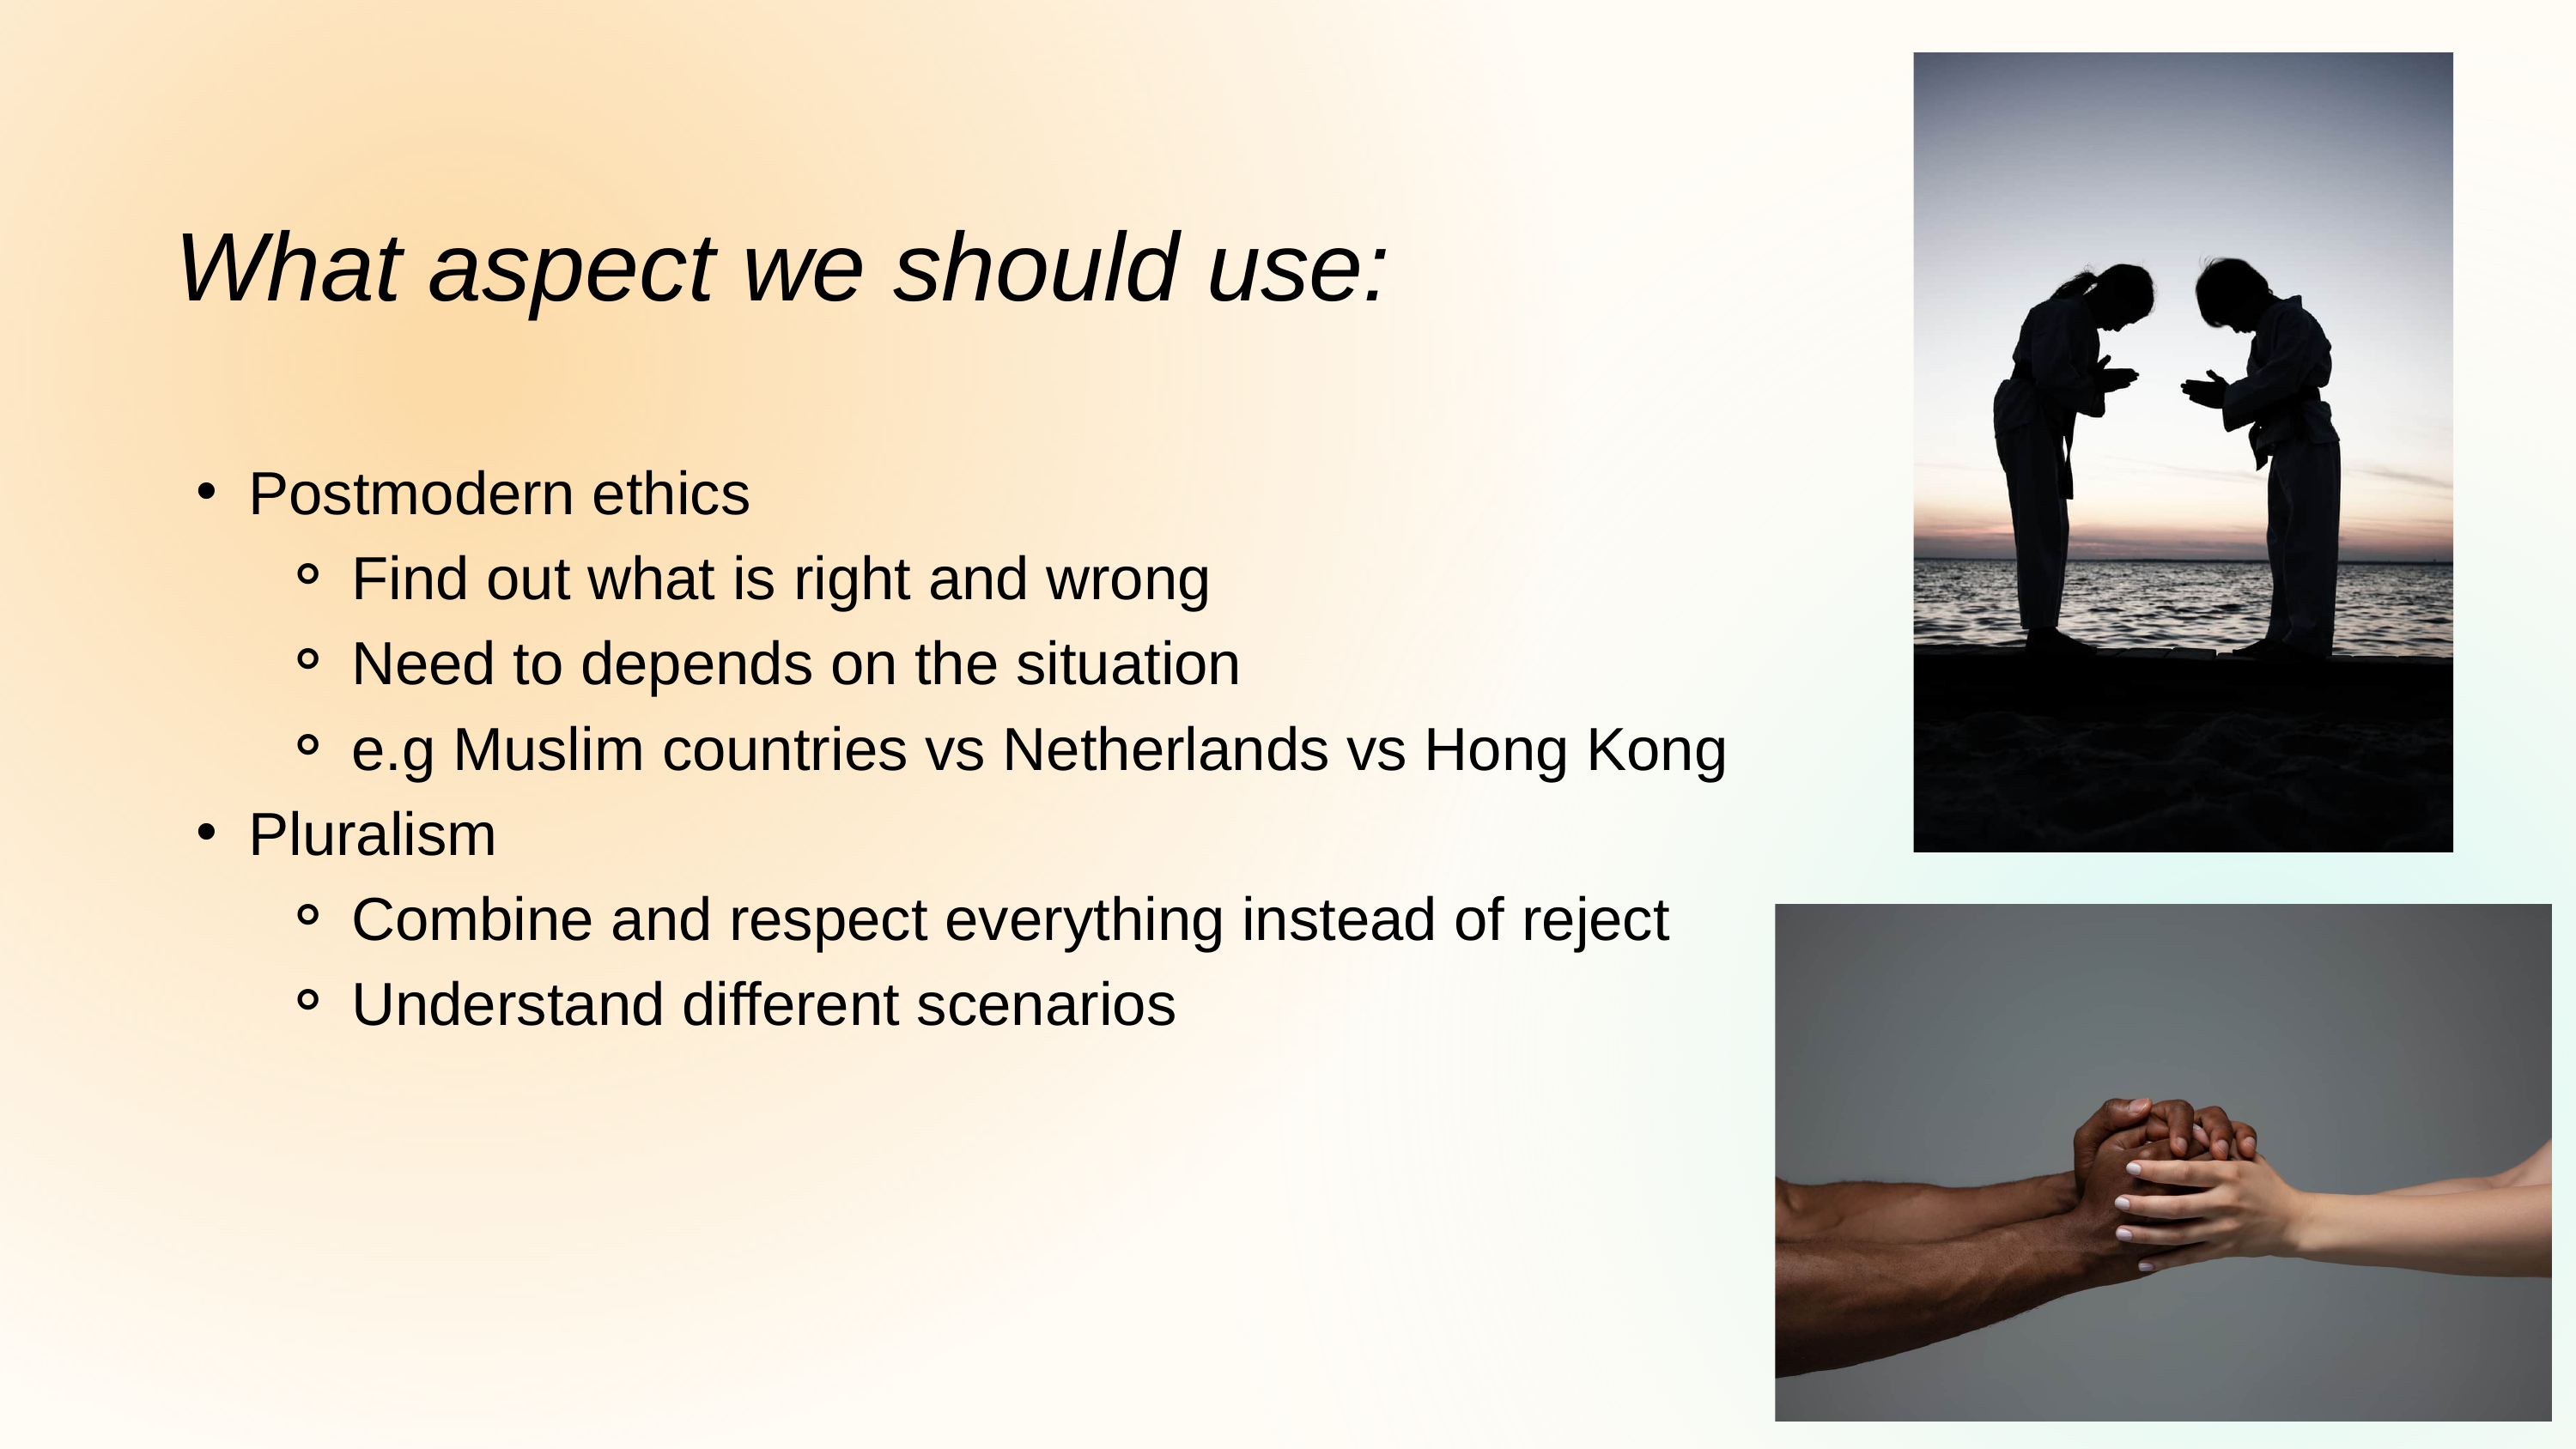

What aspect we should use:

Postmodern ethics
Find out what is right and wrong
Need to depends on the situation
e.g Muslim countries vs Netherlands vs Hong Kong
Pluralism
Combine and respect everything instead of reject
Understand different scenarios